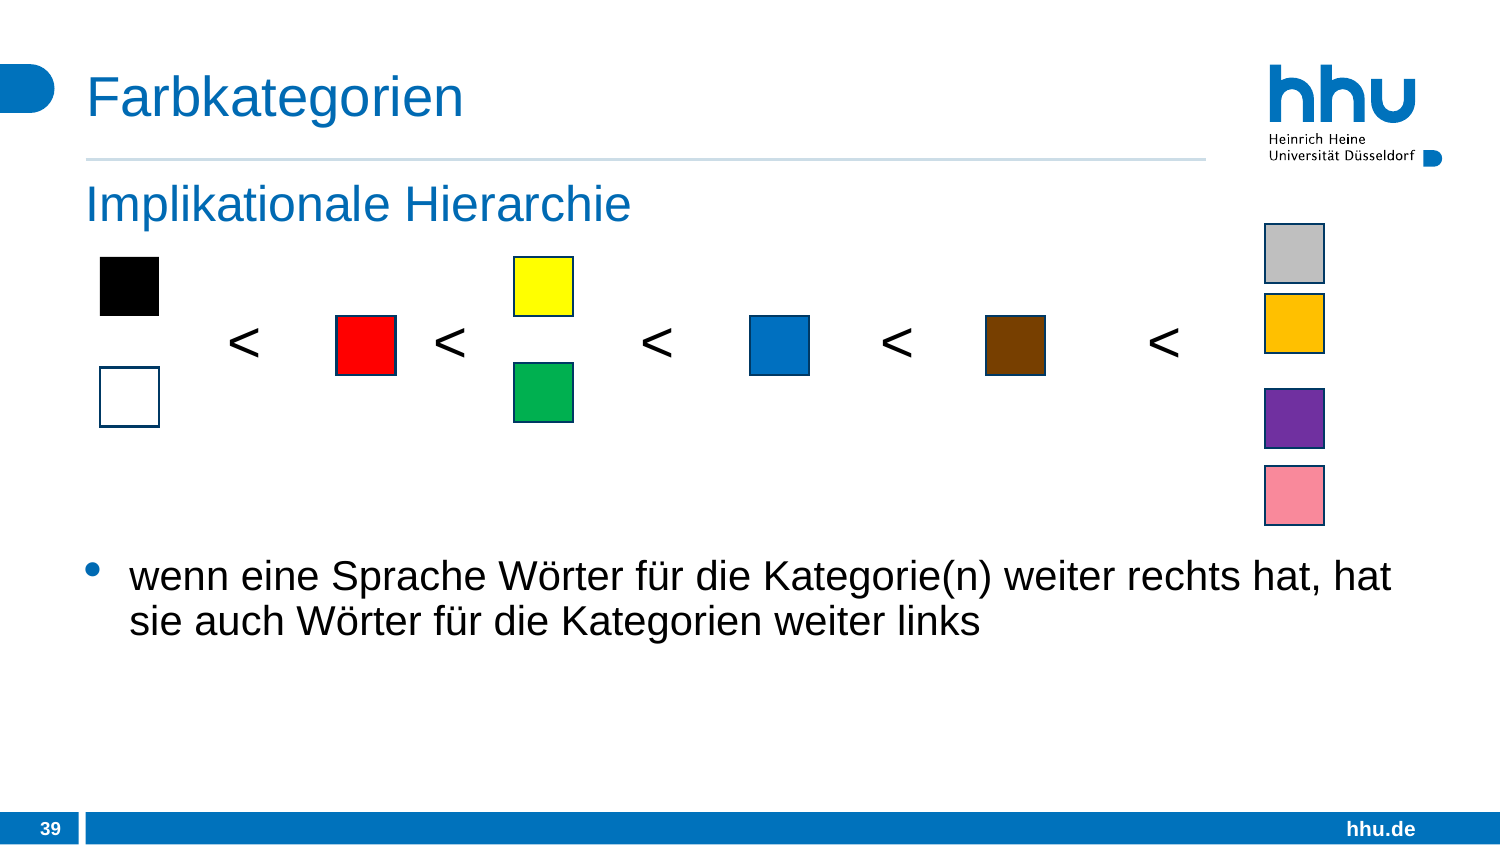

# Farbkategorien
Implikationale Hierarchie

<
<
<
<
<

wenn eine Sprache Wörter für die Kategorie(n) weiter rechts hat, hat sie auch Wörter für die Kategorien weiter links
39